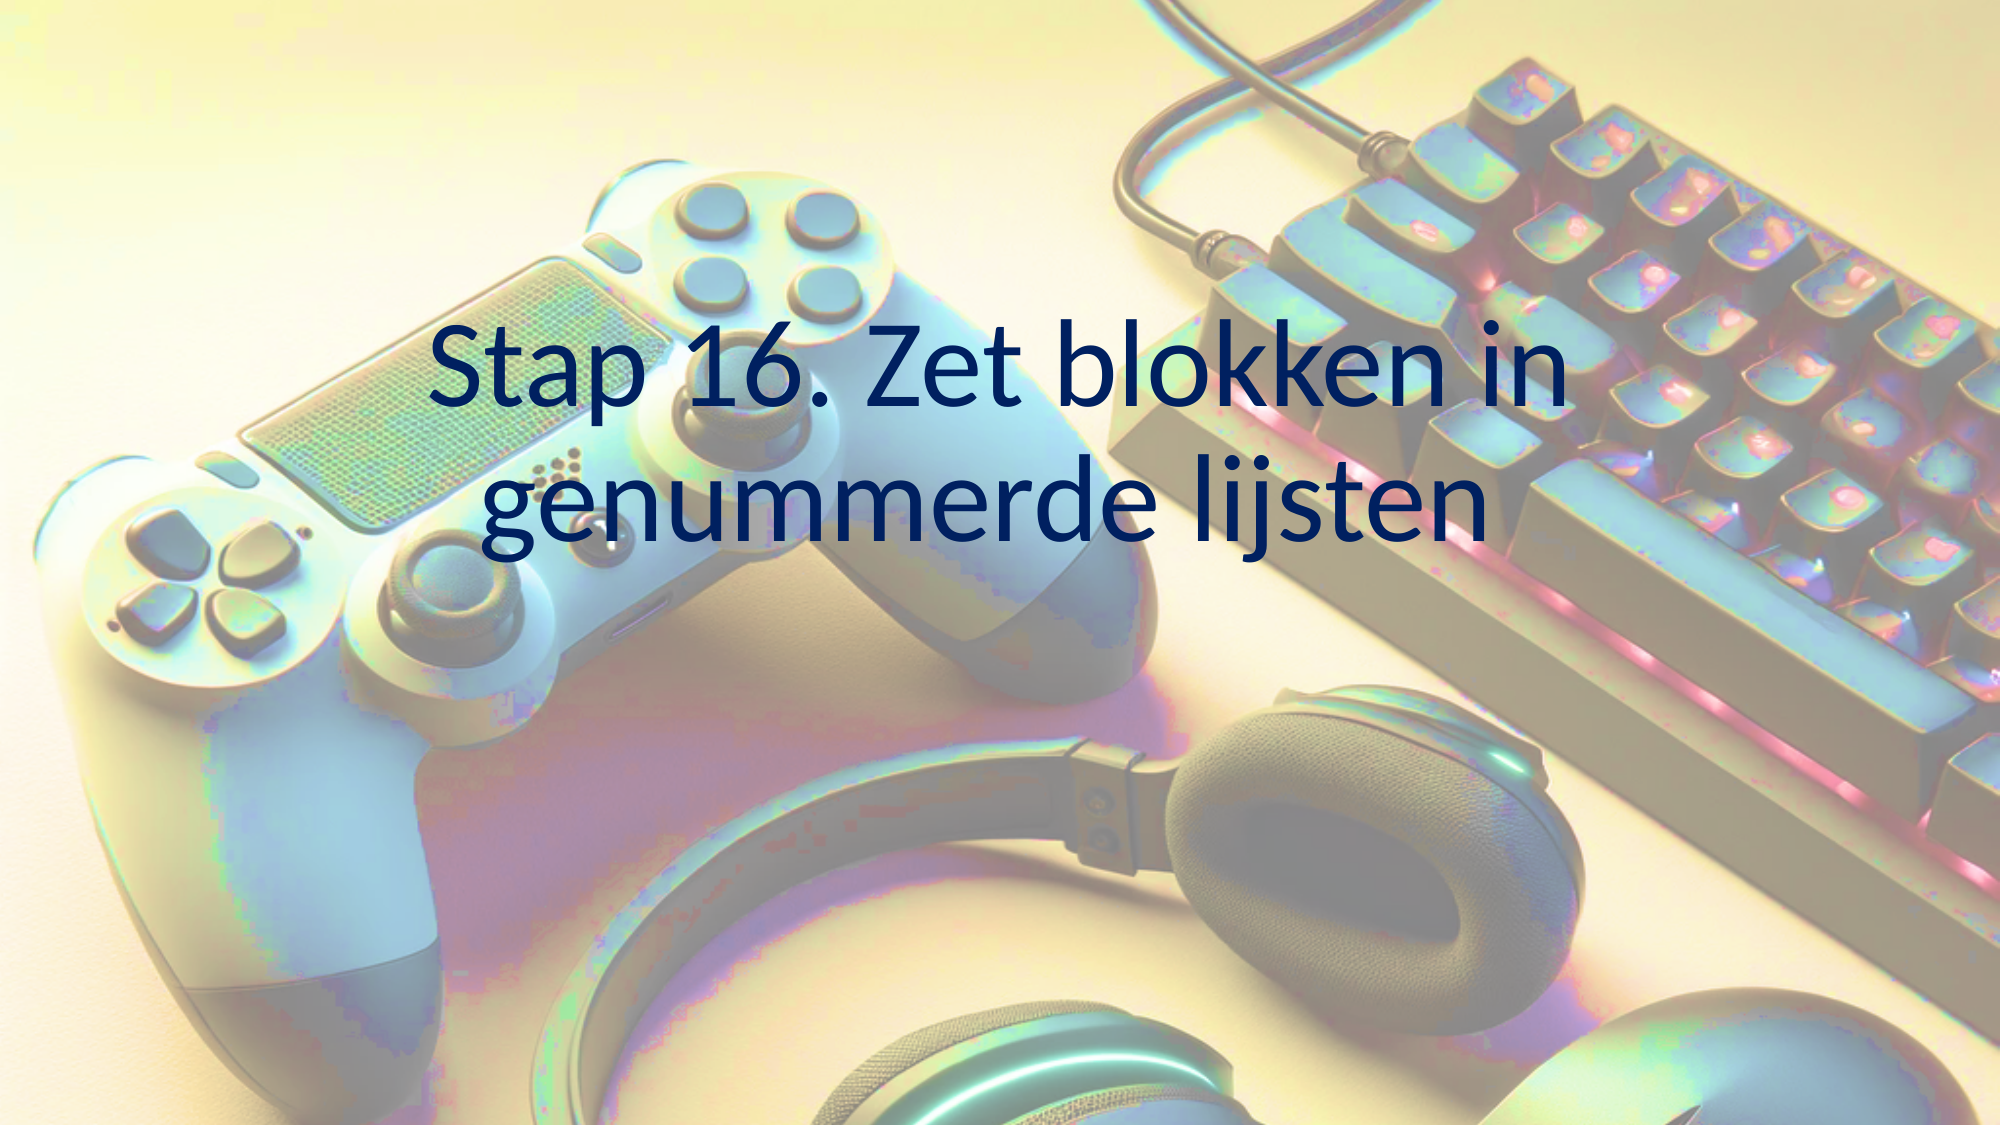

# Stap 16. Zet blokken in genummerde lijsten